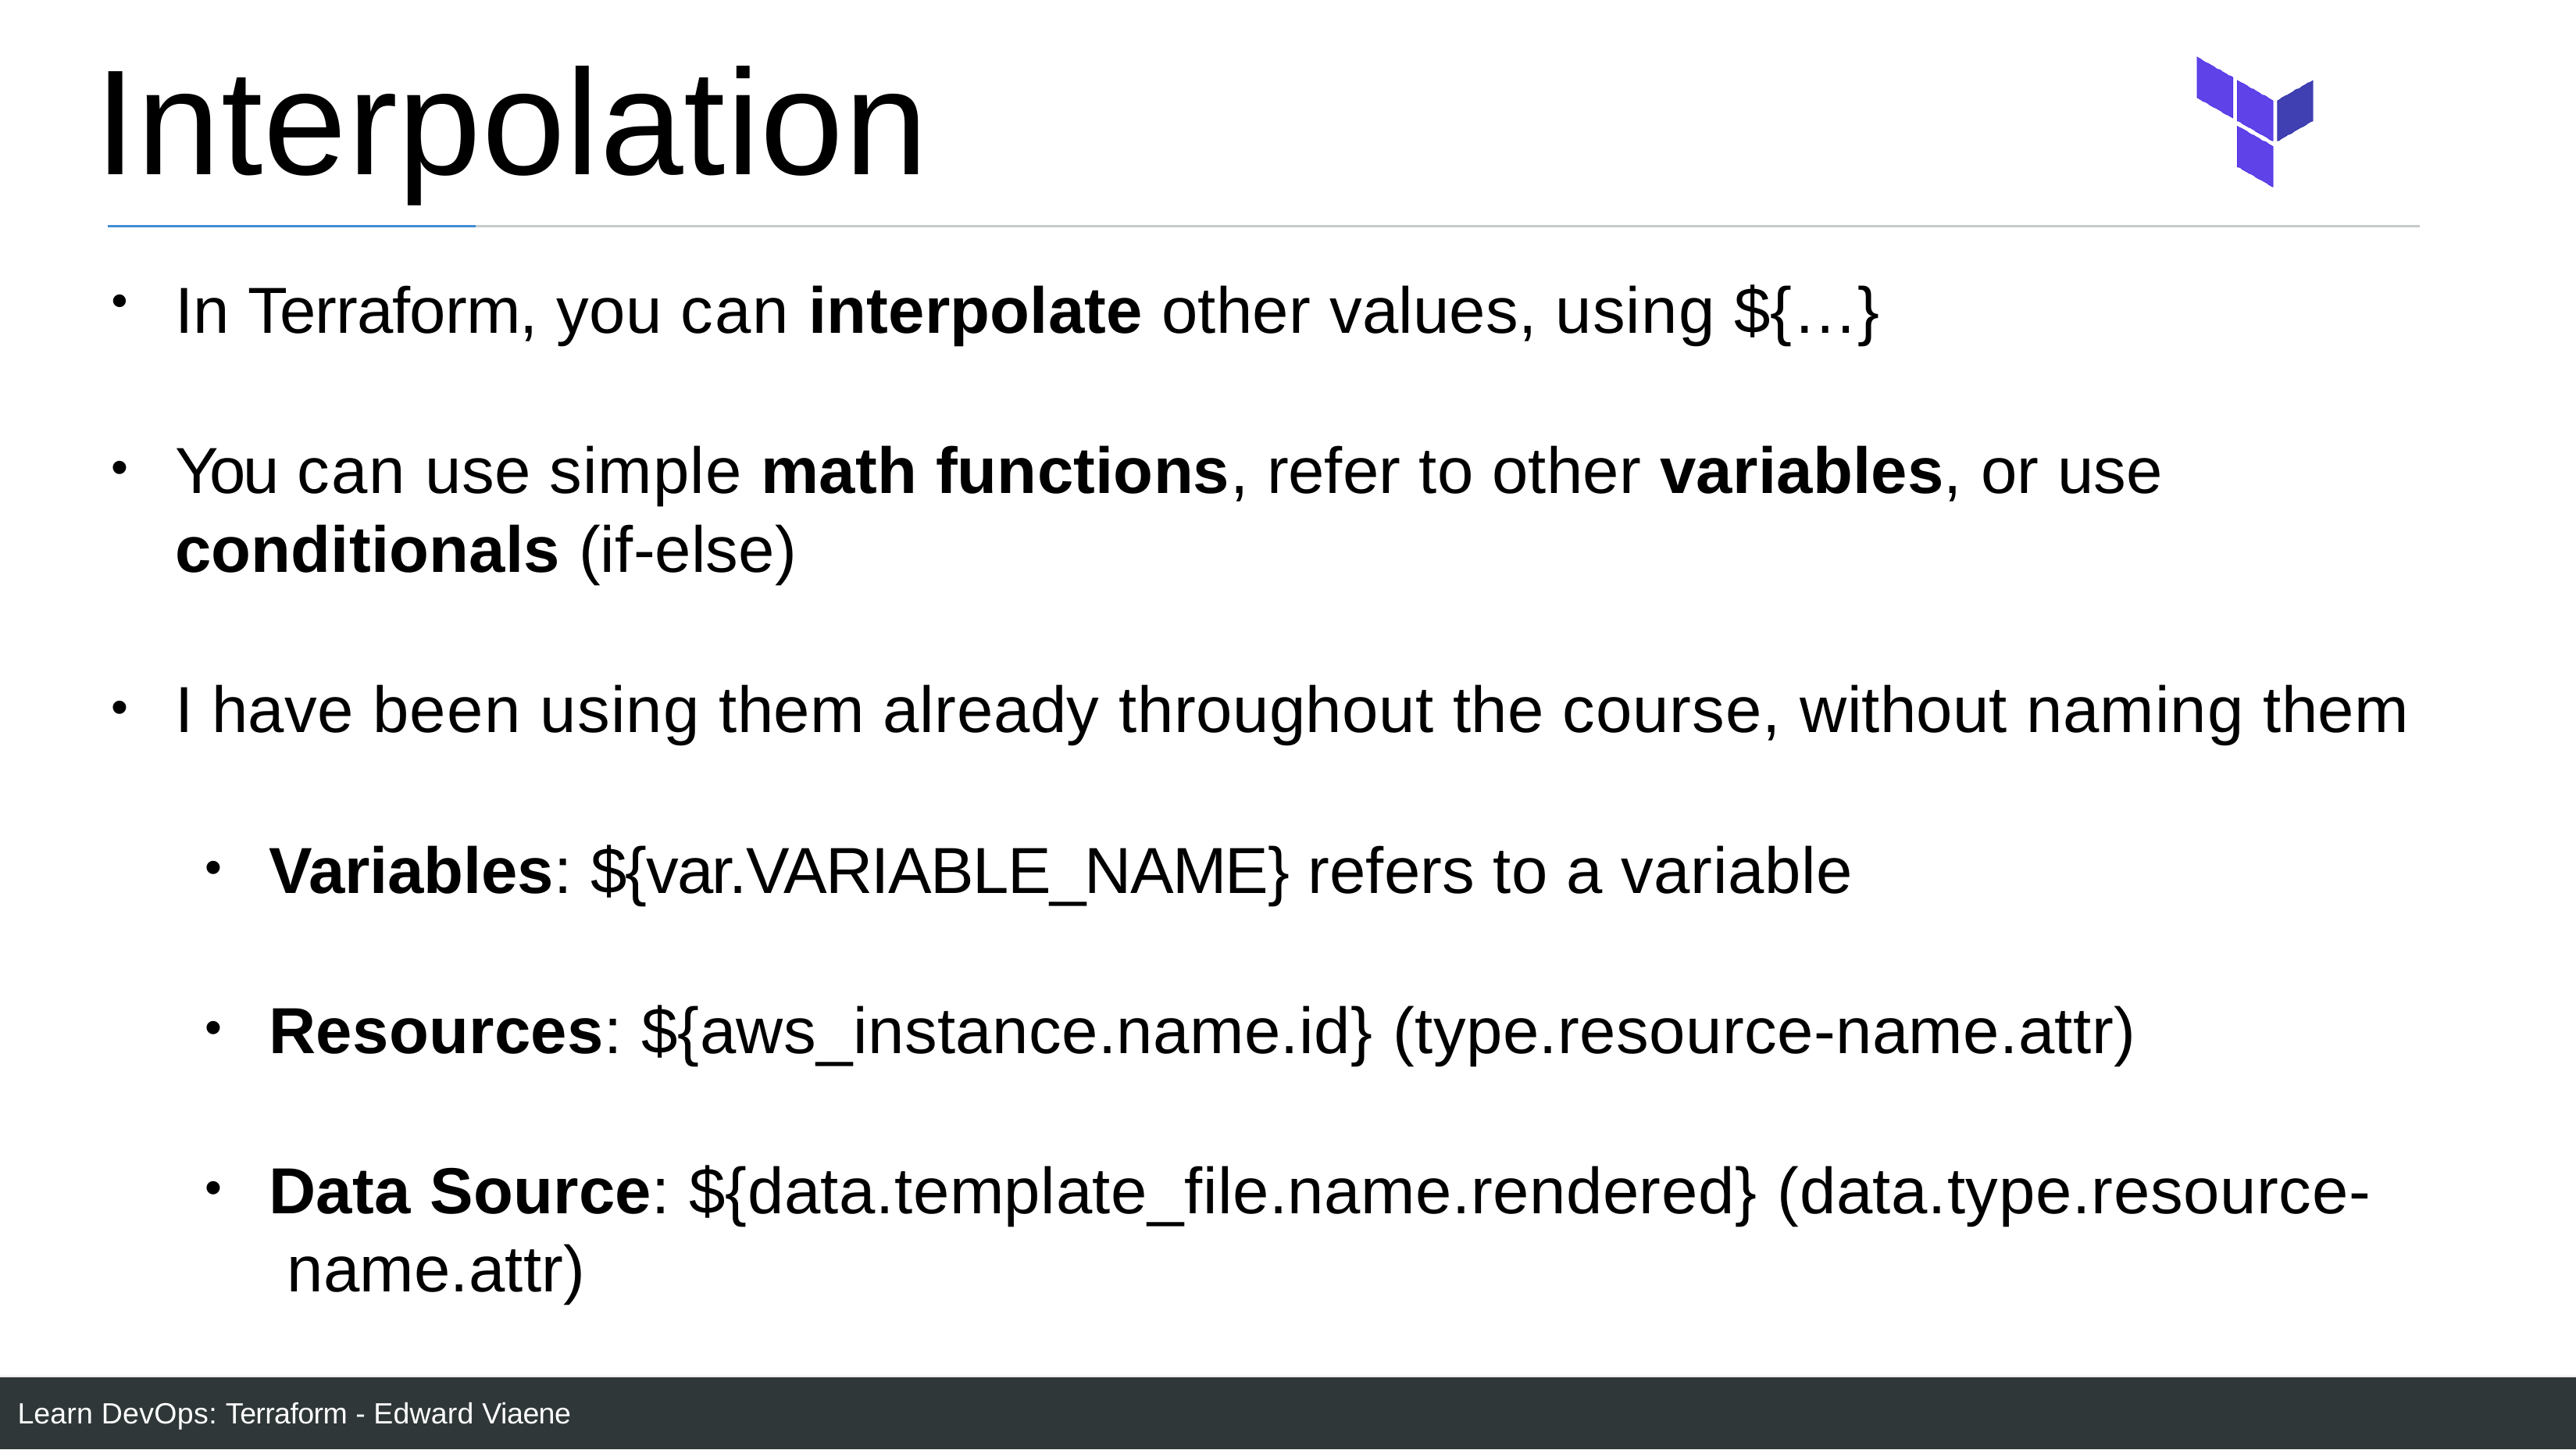

# Interpolation
In Terraform, you can interpolate other values, using ${…}

You can use simple math functions, refer to other variables, or use
conditionals (if-else)

I have been using them already throughout the course, without naming them

Variables: ${var.VARIABLE_NAME} refers to a variable

Resources: ${aws_instance.name.id} (type.resource-name.attr)

Data Source: ${data.template_file.name.rendered} (data.type.resource-  name.attr)
Learn DevOps: Terraform - Edward Viaene